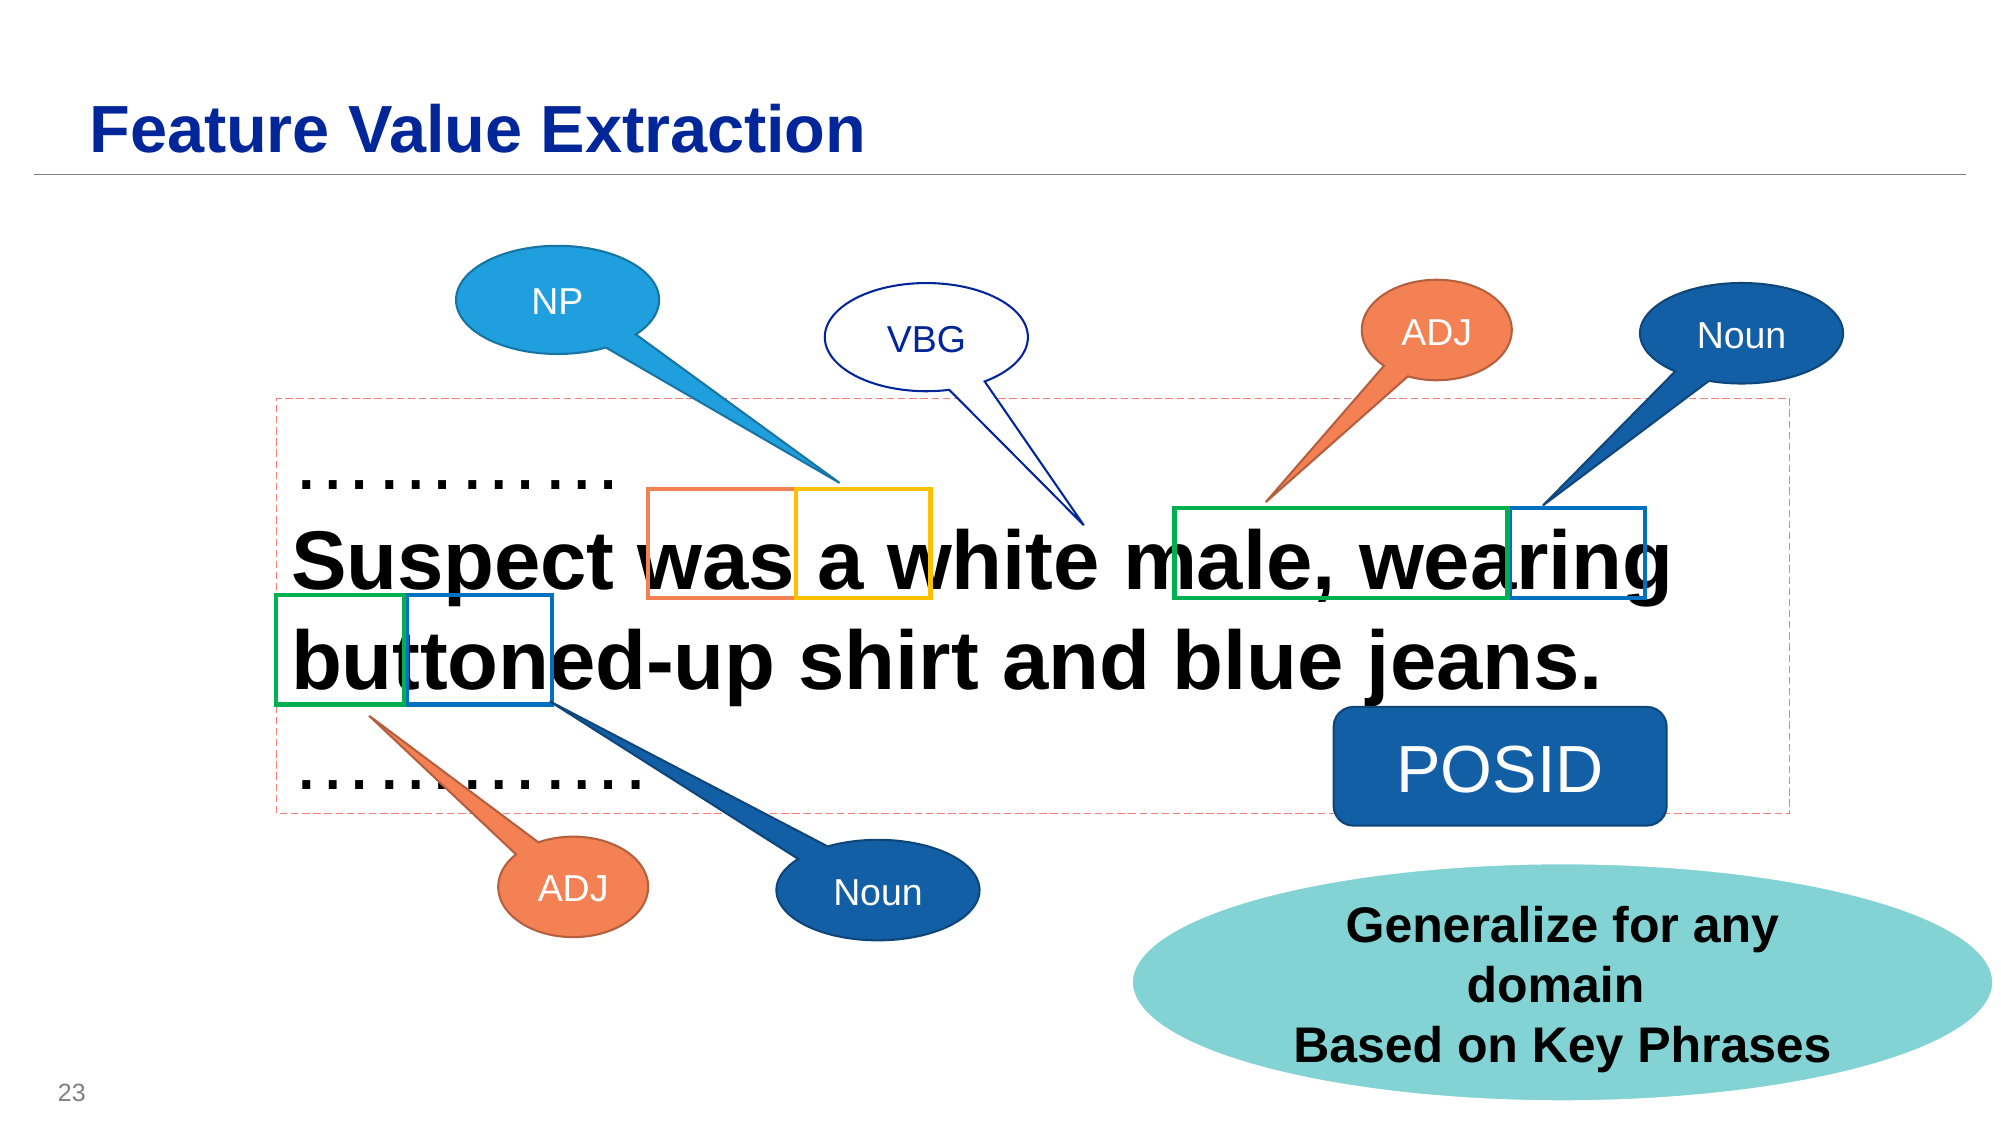

# Feature Value Extraction
NP
ADJ
VBG
Noun
…………
Suspect was a white male, wearing buttoned-up shirt and blue jeans.
………….

POSID
ADJ
Noun
Generalize for any domain
Based on Key Phrases
23